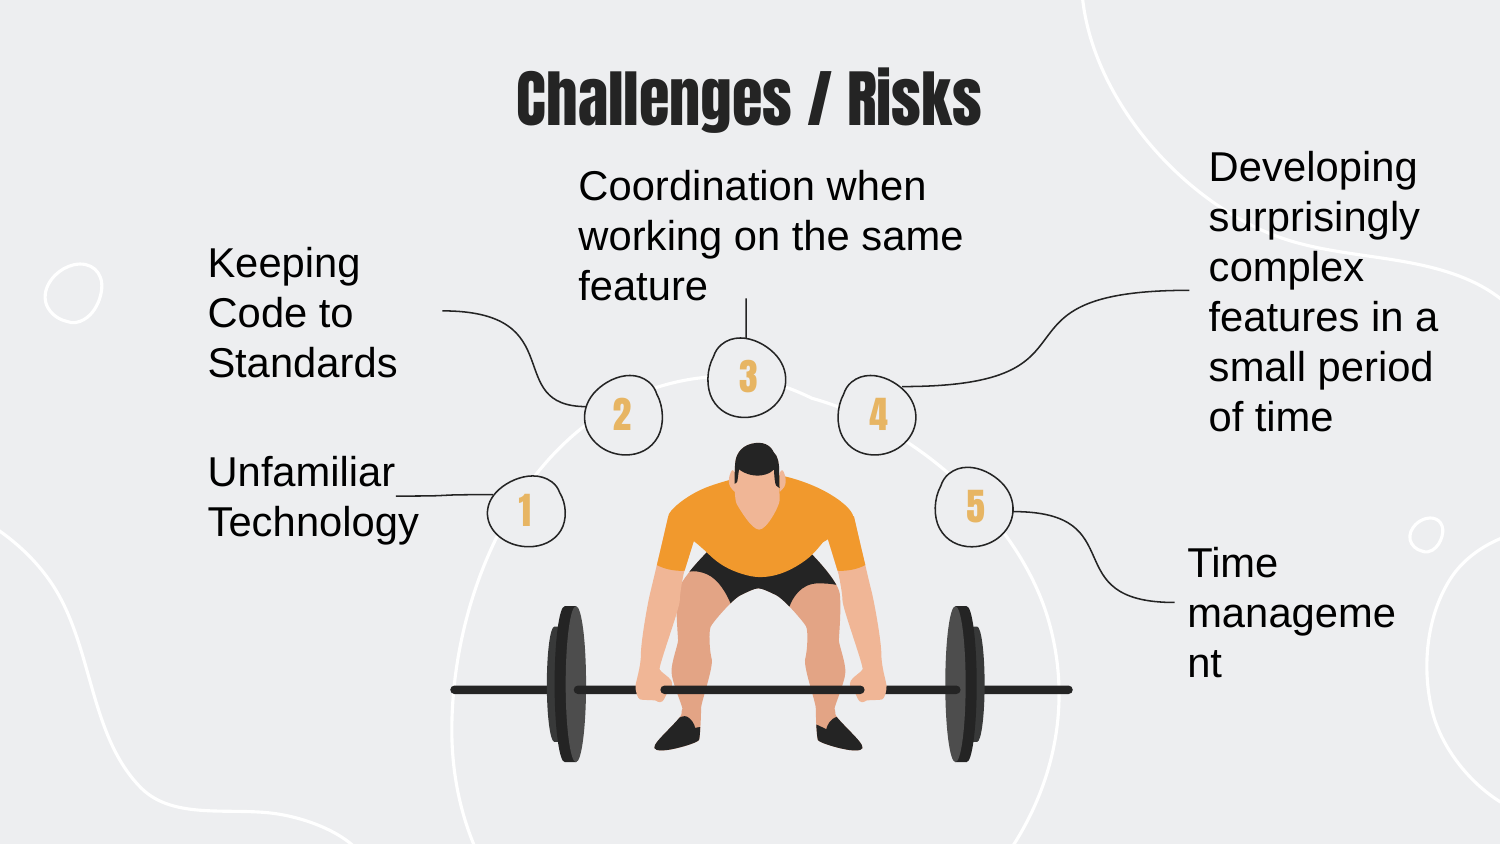

# Challenges / Risks
Developing surprisingly complex features in a small period of time

Coordination when working on the same feature

Keeping Code to Standards
3
2
4

Unfamiliar Technology
5
1
Time management